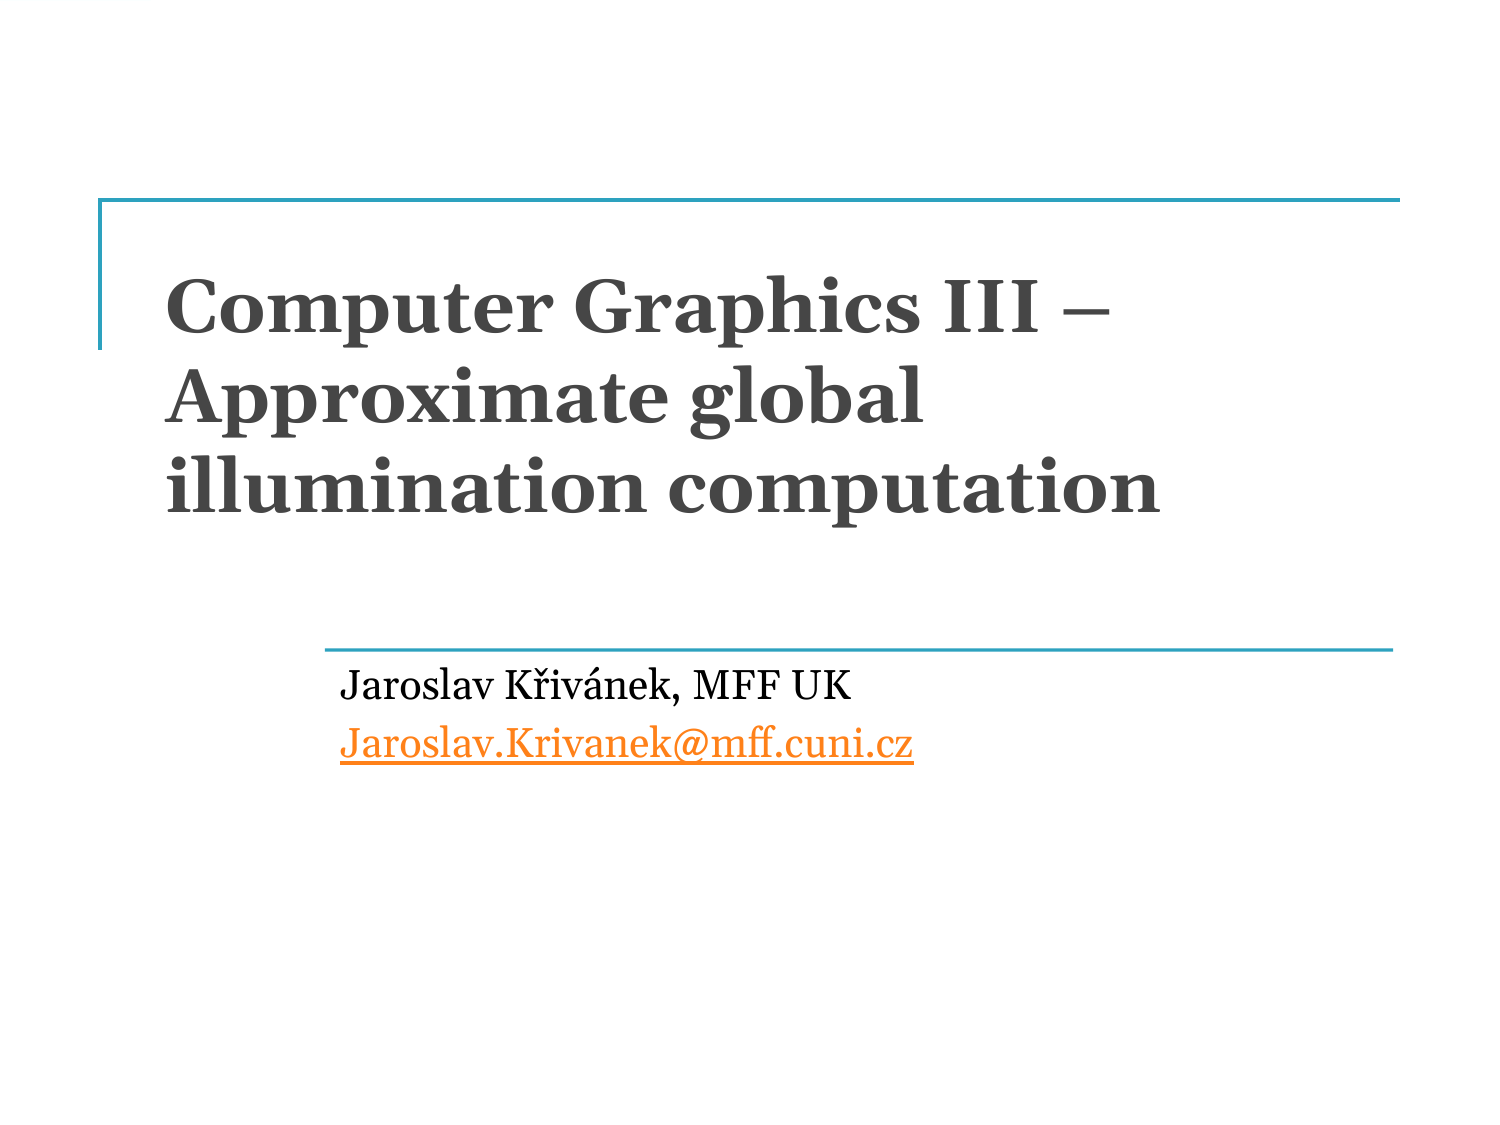

# Computer Graphics III – Approximate global illumination computation
Jaroslav Křivánek, MFF UK
Jaroslav.Krivanek@mff.cuni.cz